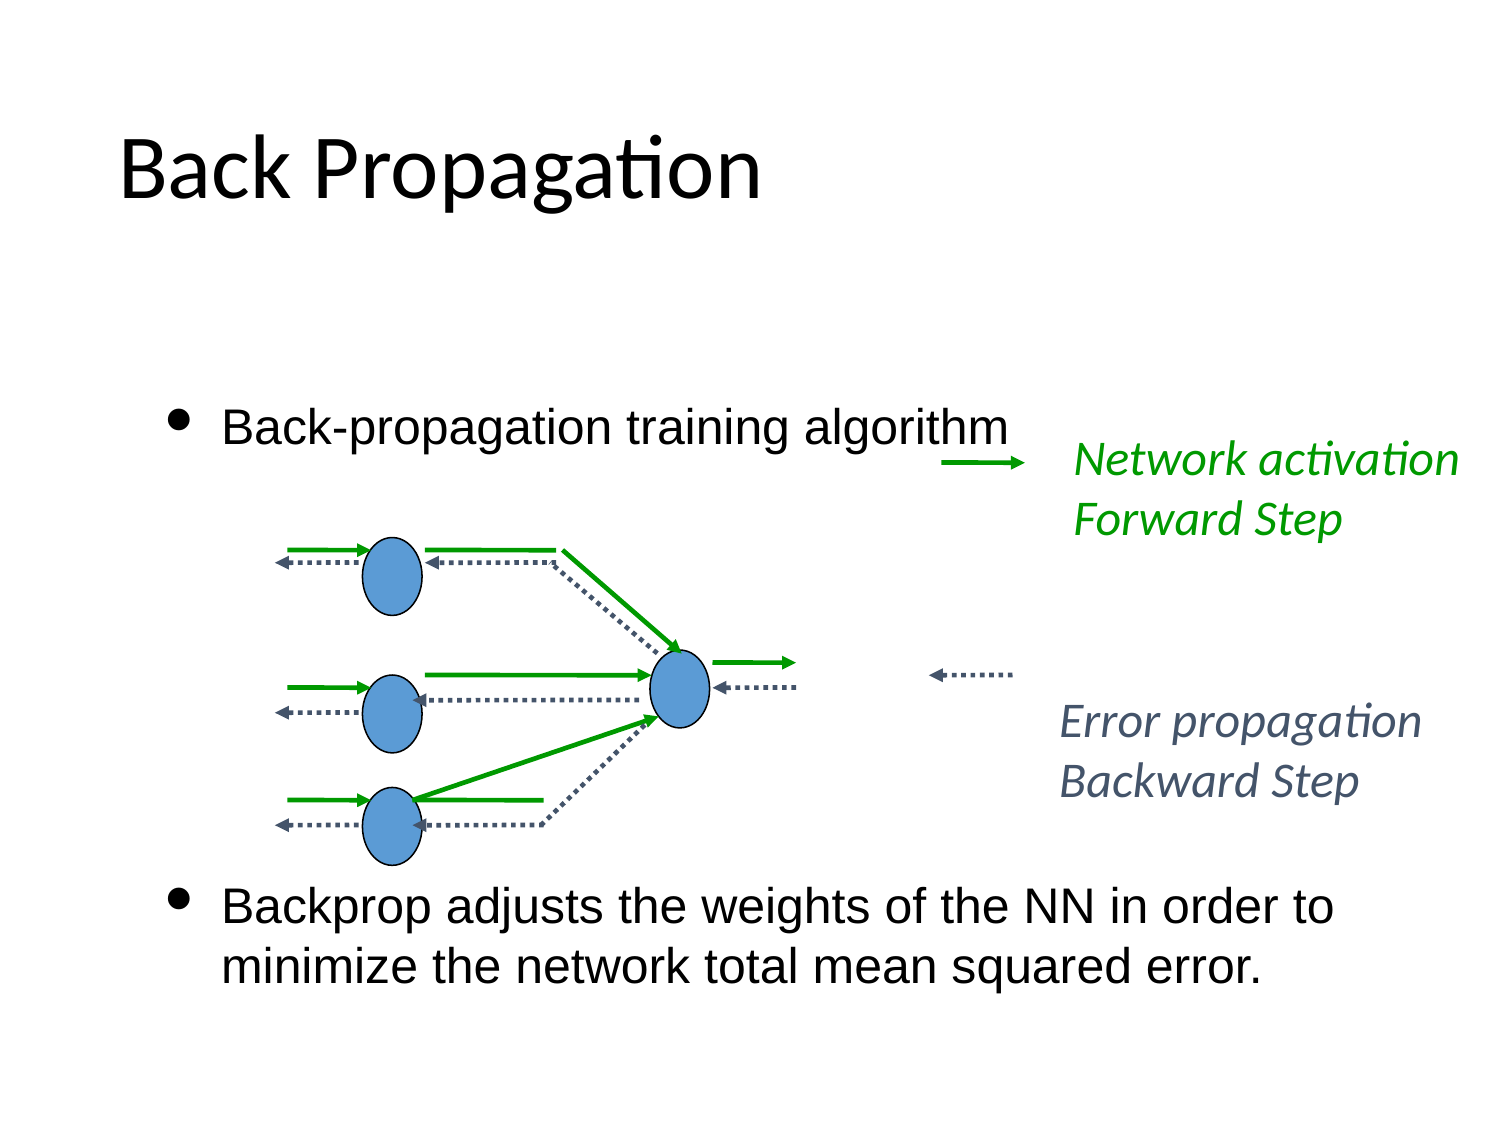

# Back Propagation

Back-propagation training algorithm

Backprop adjusts the weights of the NN in order to minimize the network total mean squared error.
Network activation
Forward Step

Error propagation
Backward Step